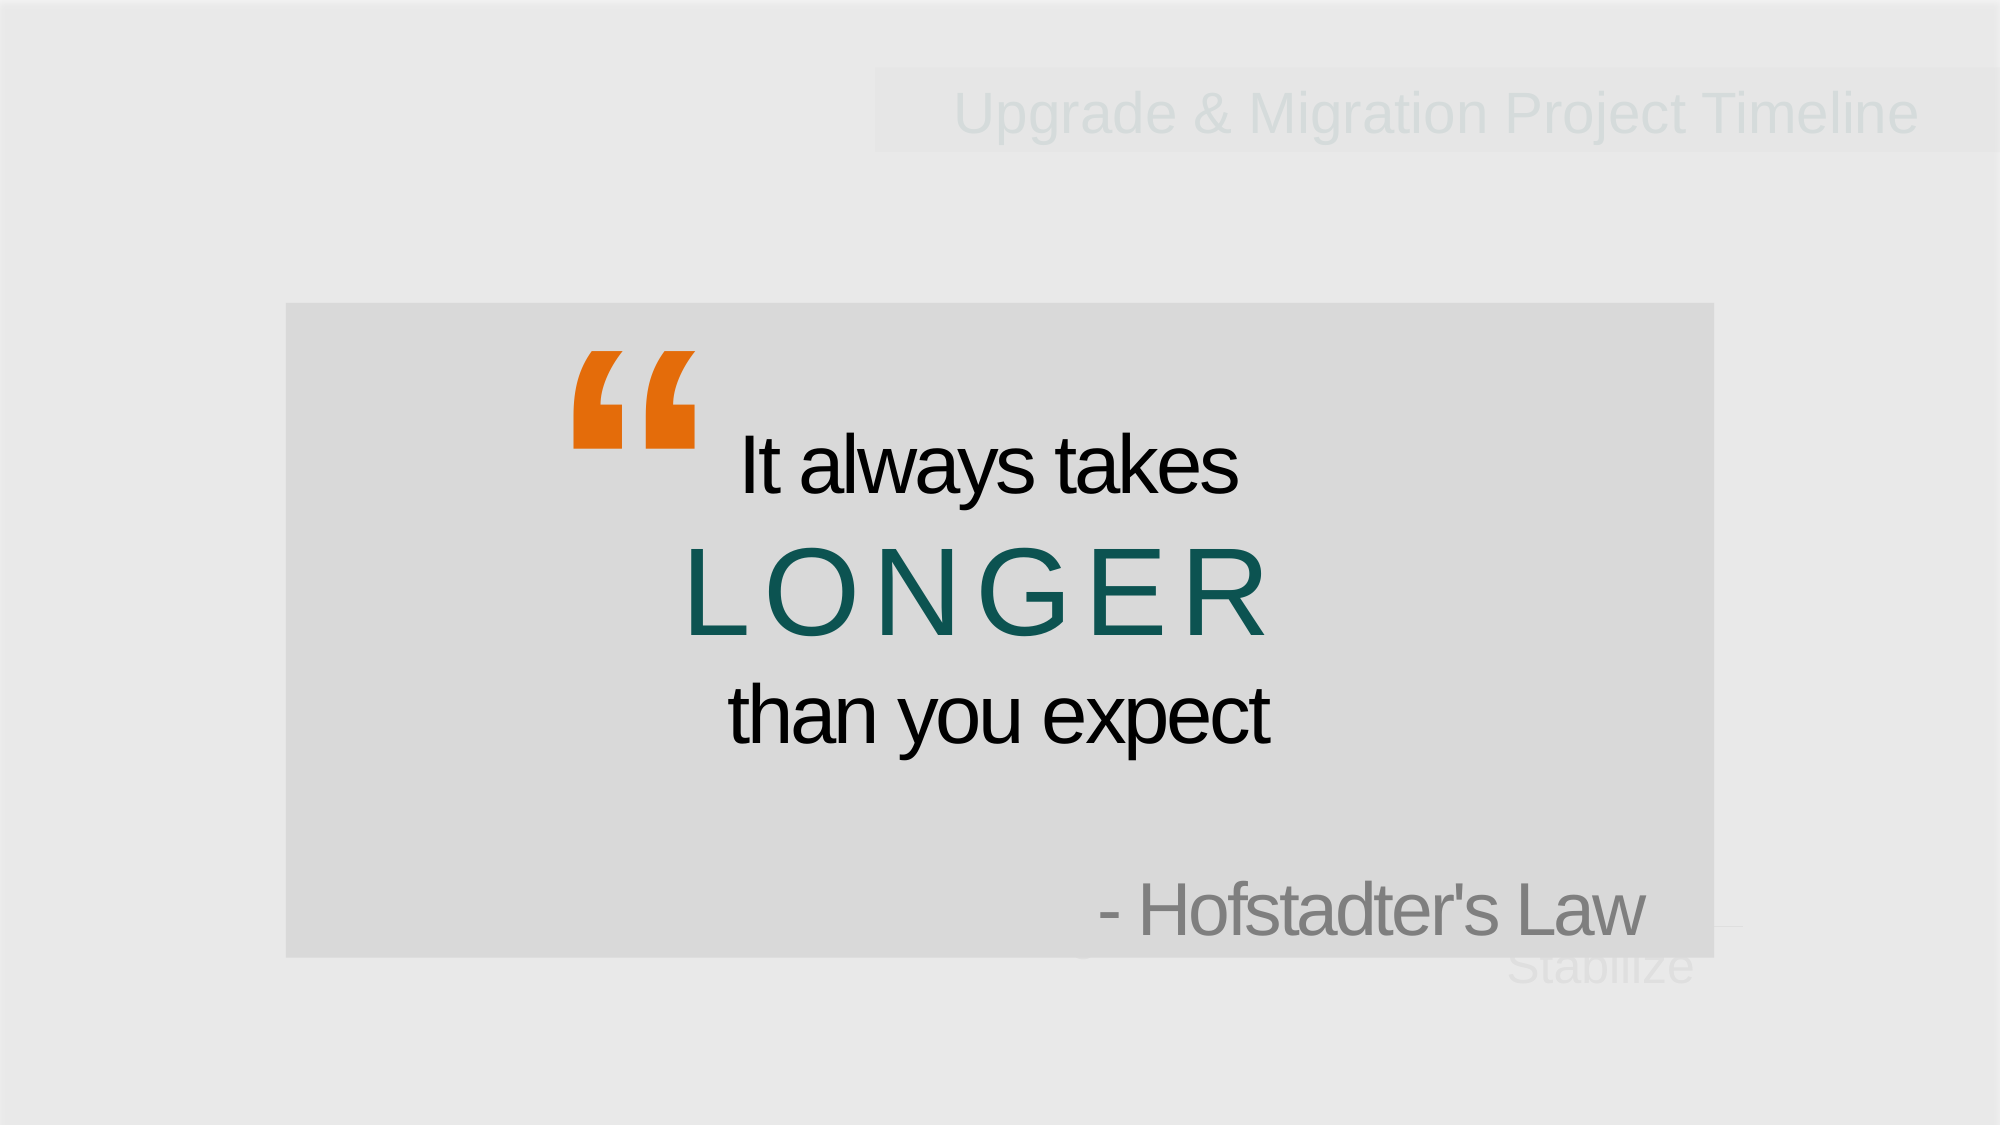

Upgrade & Migration Project Timeline
“

It always takes
LONGER
than you expect

- Hofstadter's Law
Pre-Migration
1
Post-Migration
3
4
Stabilize
2
Actual Migration
Start
End